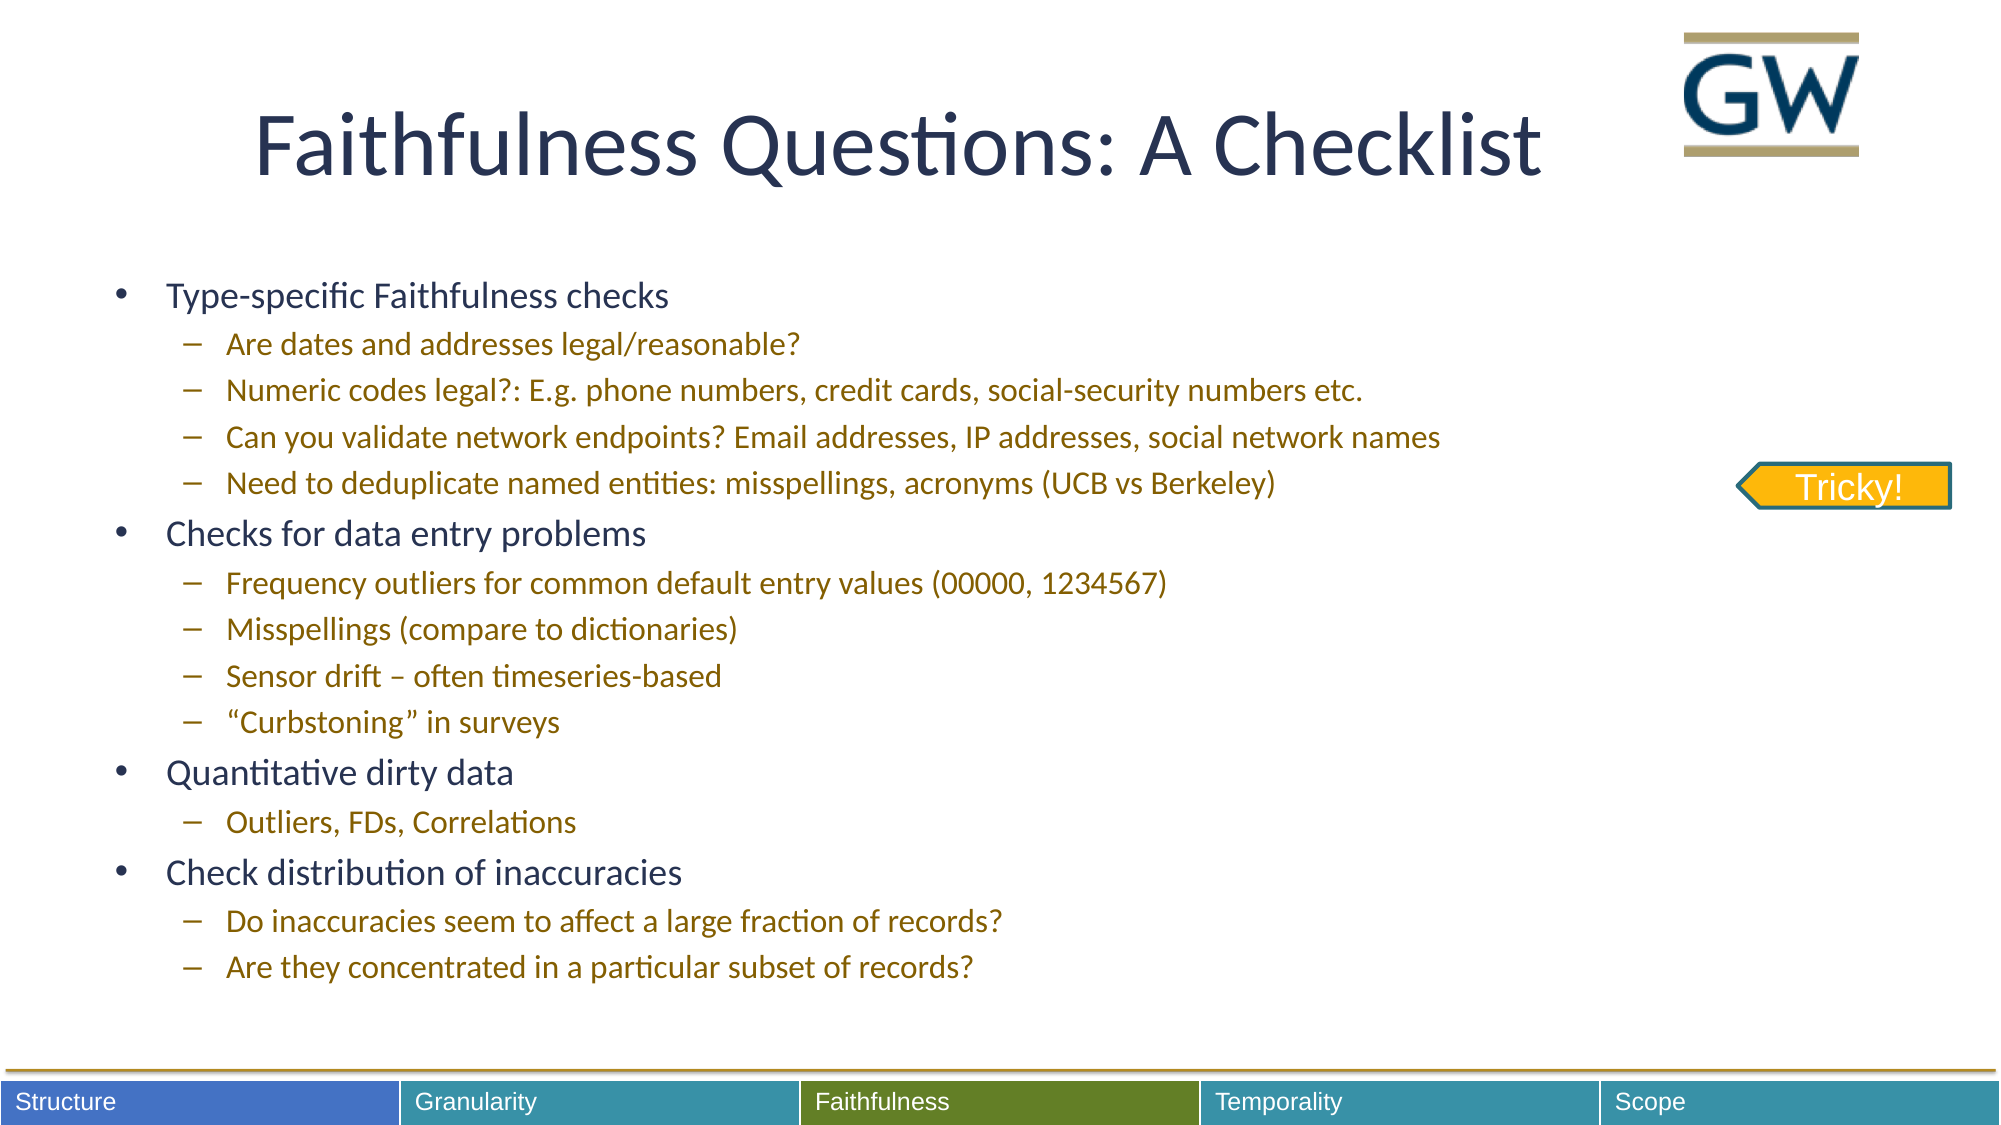

# Faithfulness Questions: A Checklist
Type-specific Faithfulness checks
Are dates and addresses legal/reasonable?
Numeric codes legal?: E.g. phone numbers, credit cards, social-security numbers etc.
Can you validate network endpoints? Email addresses, IP addresses, social network names
Need to deduplicate named entities: misspellings, acronyms (UCB vs Berkeley)
Checks for data entry problems
Frequency outliers for common default entry values (00000, 1234567)
Misspellings (compare to dictionaries)
Sensor drift – often timeseries-based
“Curbstoning” in surveys
Quantitative dirty data
Outliers, FDs, Correlations
Check distribution of inaccuracies
Do inaccuracies seem to affect a large fraction of records?
Are they concentrated in a particular subset of records?
Tricky!
| Structure | Granularity | Faithfulness | Temporality | Scope |
| --- | --- | --- | --- | --- |